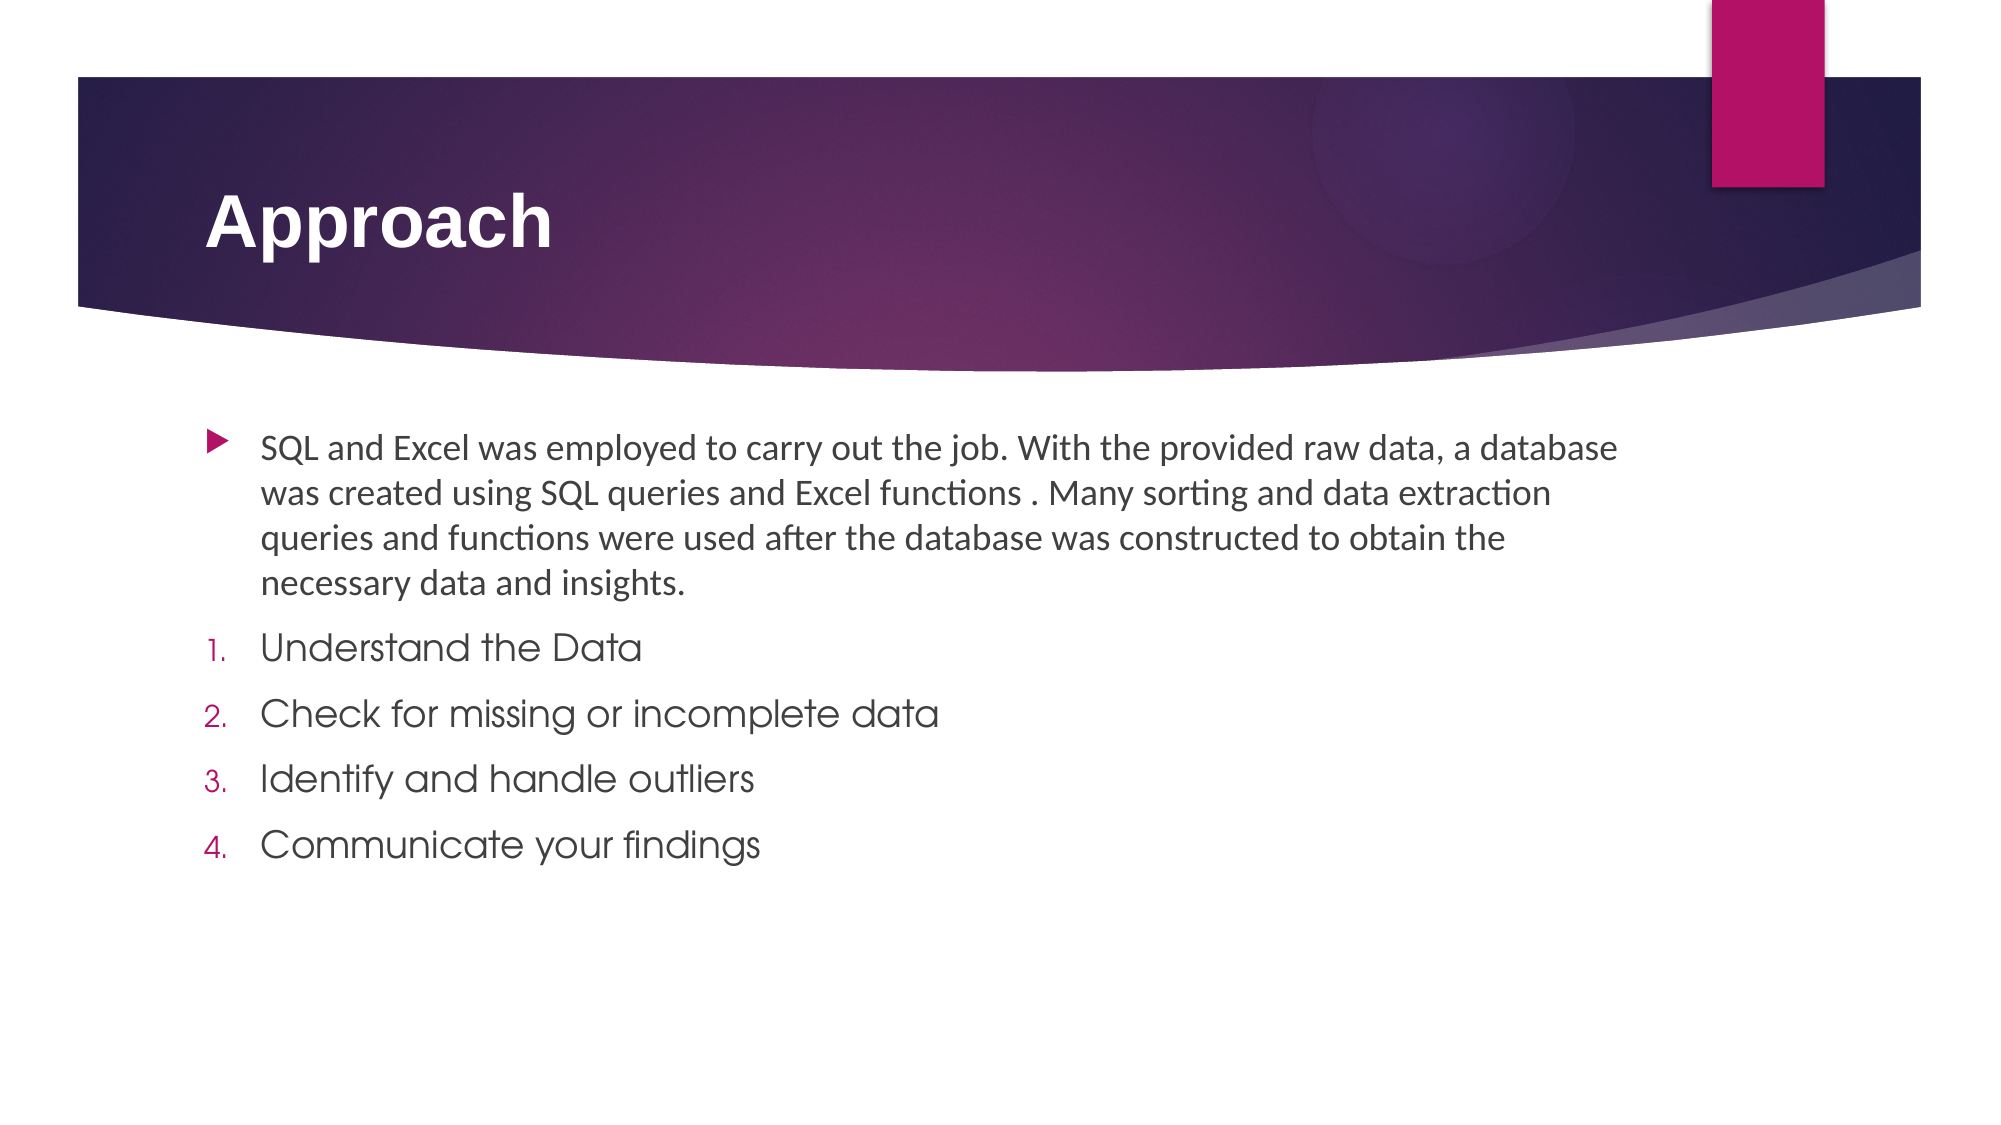

# Approach
SQL and Excel was employed to carry out the job. With the provided raw data, a database was created using SQL queries and Excel functions . Many sorting and data extraction queries and functions were used after the database was constructed to obtain the necessary data and insights.
Understand the Data
Check for missing or incomplete data
Identify and handle outliers
Communicate your findings